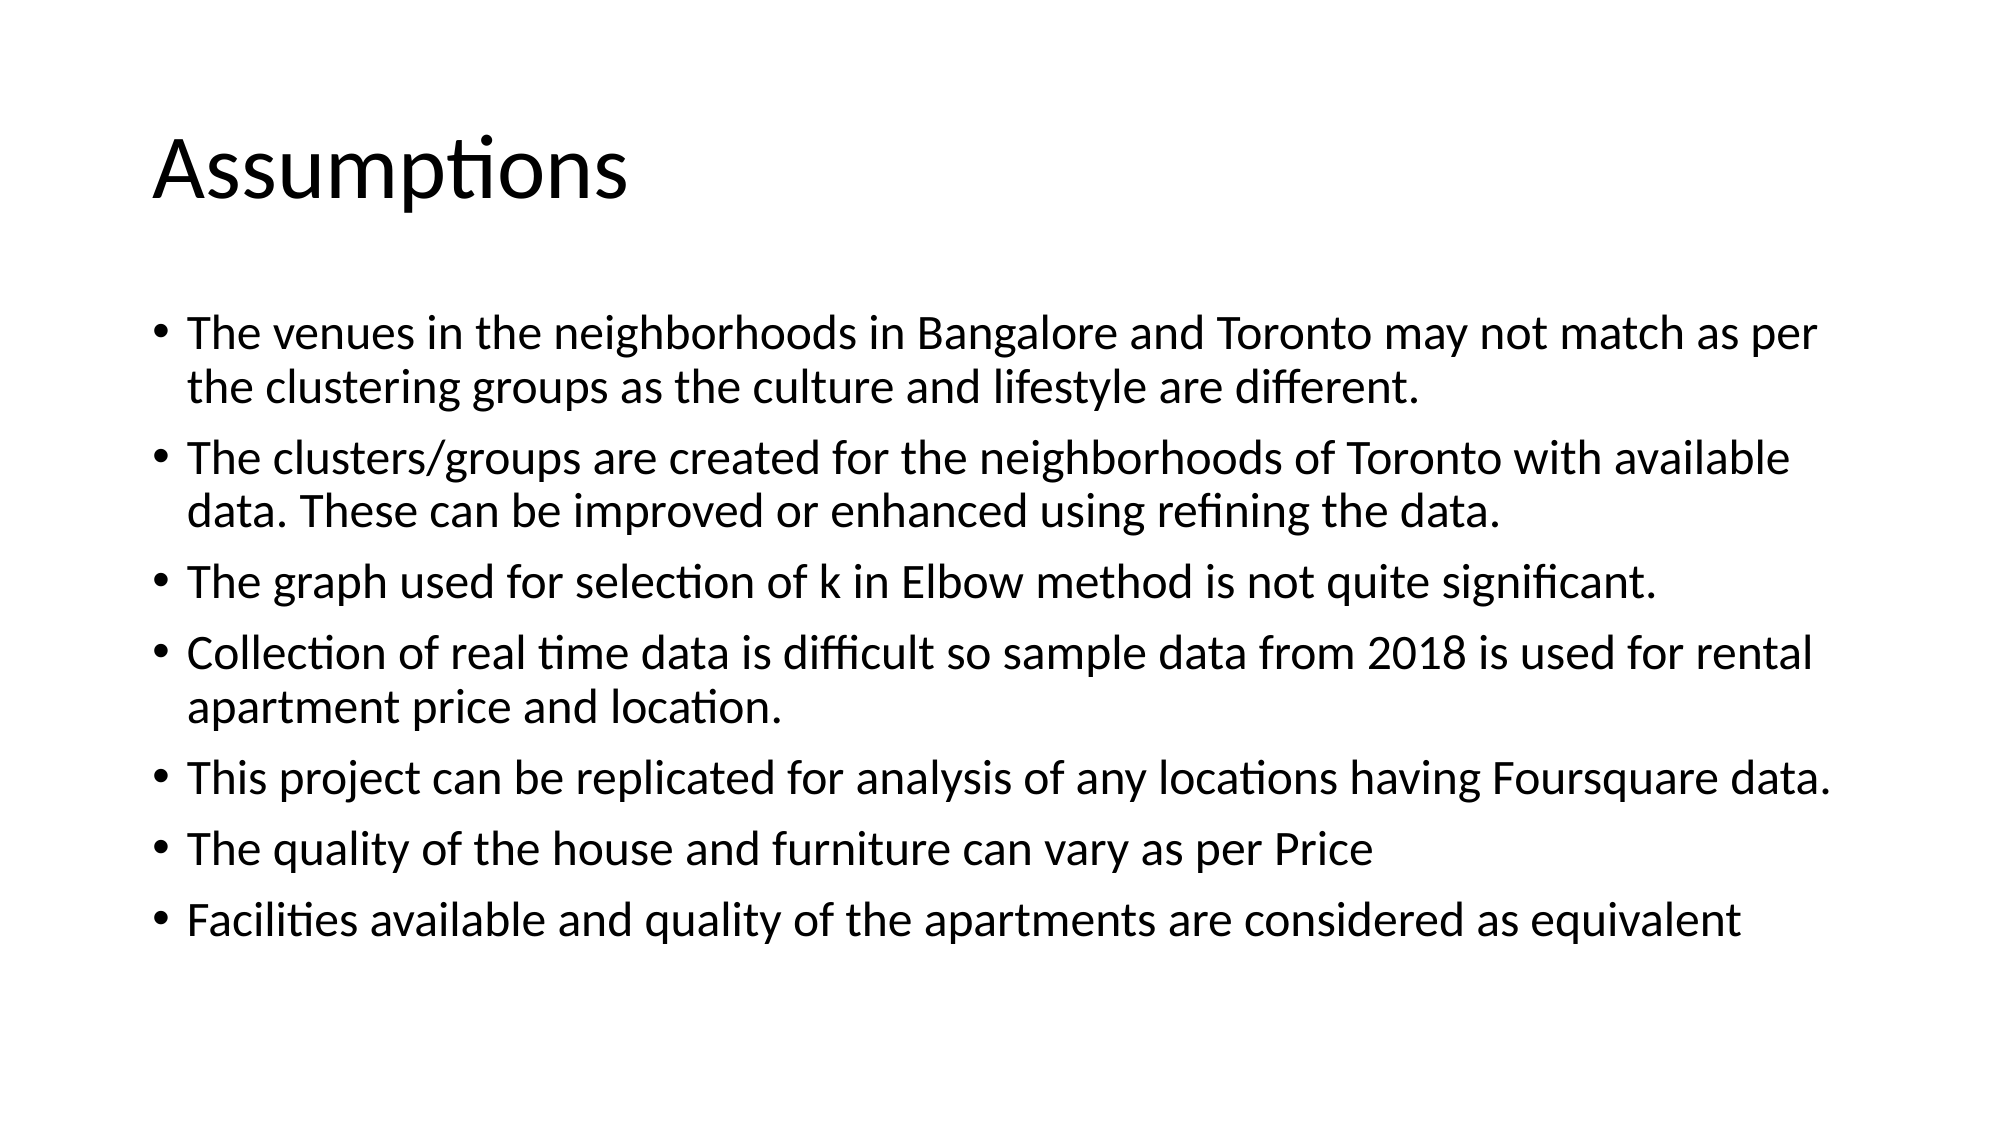

# Assumptions
The venues in the neighborhoods in Bangalore and Toronto may not match as per the clustering groups as the culture and lifestyle are different.
The clusters/groups are created for the neighborhoods of Toronto with available data. These can be improved or enhanced using refining the data.
The graph used for selection of k in Elbow method is not quite significant.
Collection of real time data is difficult so sample data from 2018 is used for rental apartment price and location.
This project can be replicated for analysis of any locations having Foursquare data.
The quality of the house and furniture can vary as per Price
Facilities available and quality of the apartments are considered as equivalent